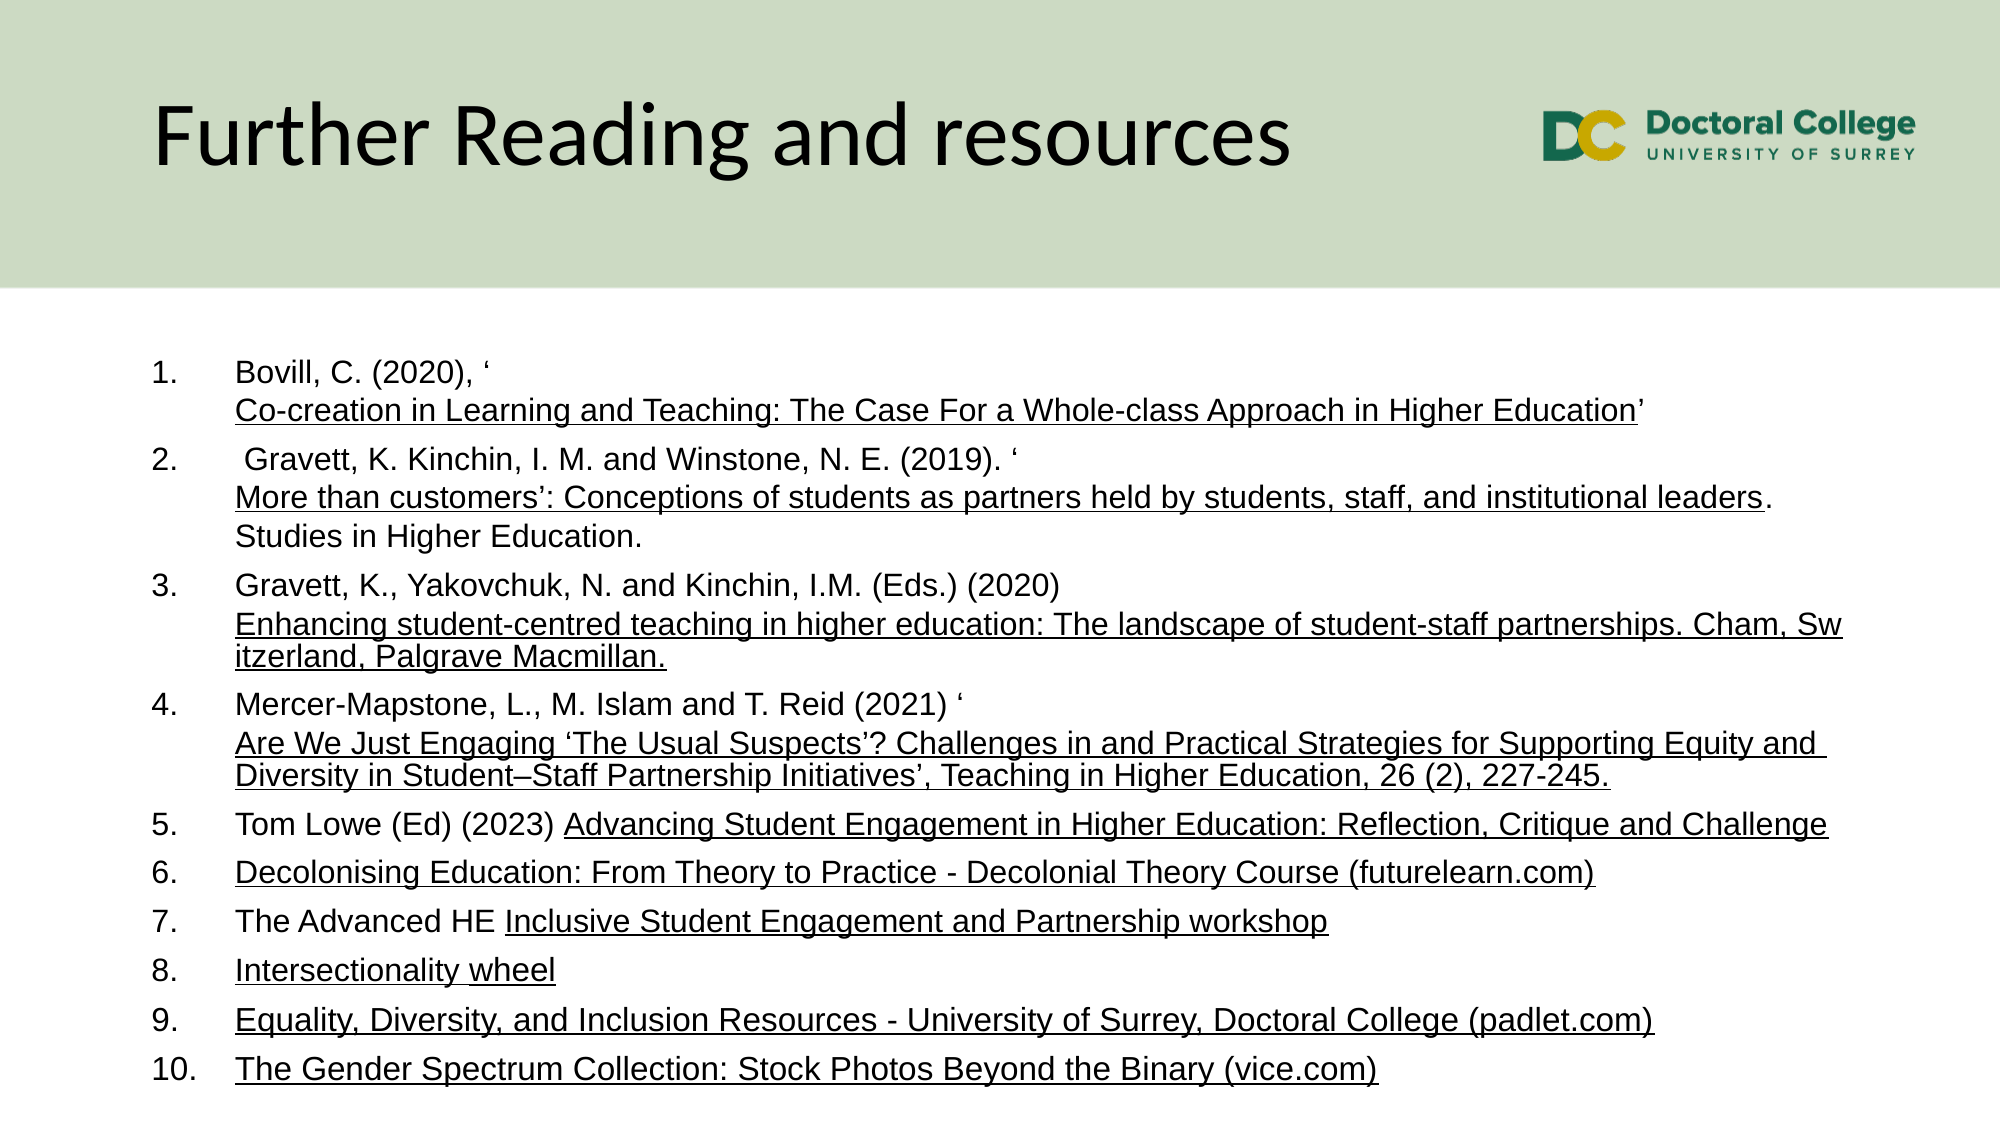

# Further Reading and resources
Bovill, C. (2020), ‘Co-creation in Learning and Teaching: The Case For a Whole-class Approach in Higher Education’
 Gravett, K. Kinchin, I. M. and Winstone, N. E. (2019). ‘More than customers’: Conceptions of students as partners held by students, staff, and institutional leaders. Studies in Higher Education.
Gravett, K., Yakovchuk, N. and Kinchin, I.M. (Eds.) (2020) Enhancing student-centred teaching in higher education: The landscape of student-staff partnerships. Cham, Switzerland, Palgrave Macmillan.
Mercer-Mapstone, L., M. Islam and T. Reid (2021) ‘Are We Just Engaging ‘The Usual Suspects’? Challenges in and Practical Strategies for Supporting Equity and Diversity in Student–Staff Partnership Initiatives’, Teaching in Higher Education, 26 (2), 227-245.
Tom Lowe (Ed) (2023) Advancing Student Engagement in Higher Education: Reflection, Critique and Challenge
Decolonising Education: From Theory to Practice - Decolonial Theory Course (futurelearn.com)
The Advanced HE Inclusive Student Engagement and Partnership workshop
Intersectionality wheel
Equality, Diversity, and Inclusion Resources - University of Surrey, Doctoral College (padlet.com)
The Gender Spectrum Collection: Stock Photos Beyond the Binary (vice.com)